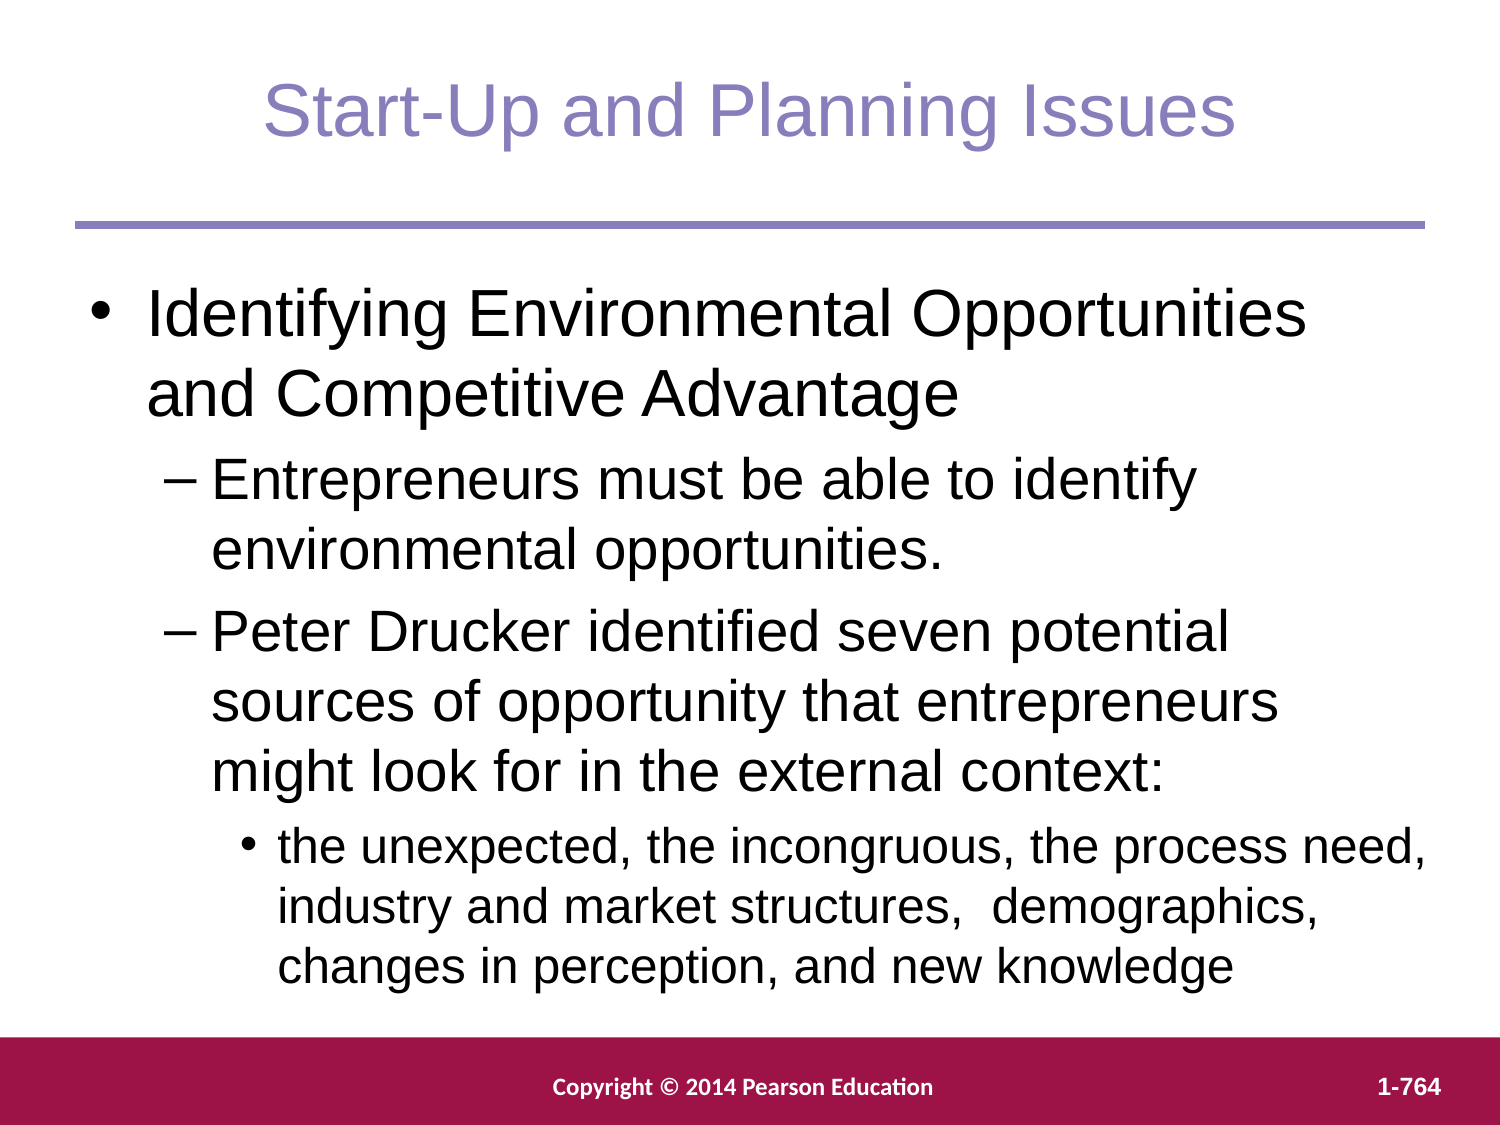

Start-Up and Planning Issues
Identifying Environmental Opportunities and Competitive Advantage
Entrepreneurs must be able to identify environmental opportunities.
Peter Drucker identified seven potential sources of opportunity that entrepreneurs might look for in the external context:
the unexpected, the incongruous, the process need, industry and market structures,  demographics, changes in perception, and new knowledge